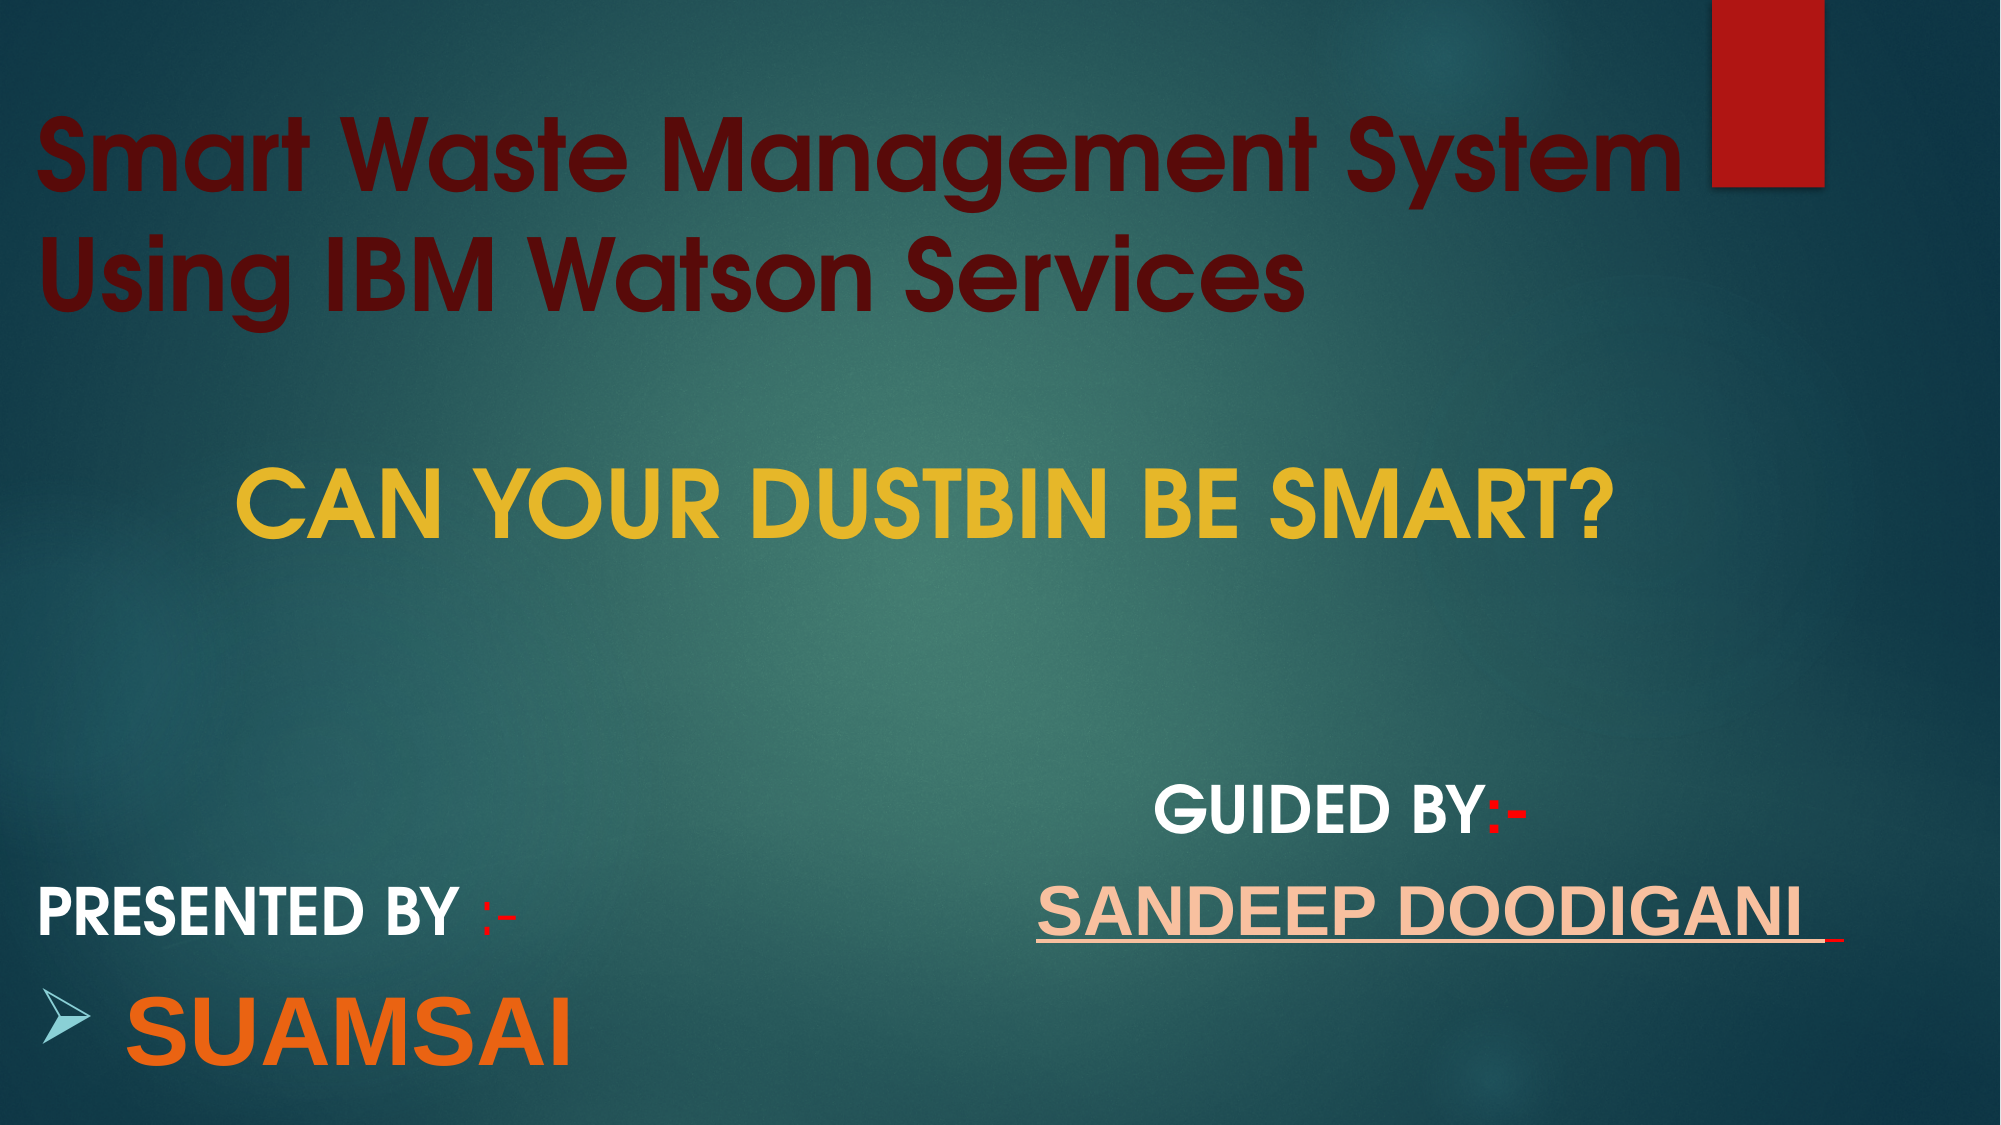

# Smart Waste Management System Using IBM Watson Services

           Can Your Dustbin Be Smart?

                                                              Guided by:-
Presented By :-                             sandeep doodigani
Suamsai